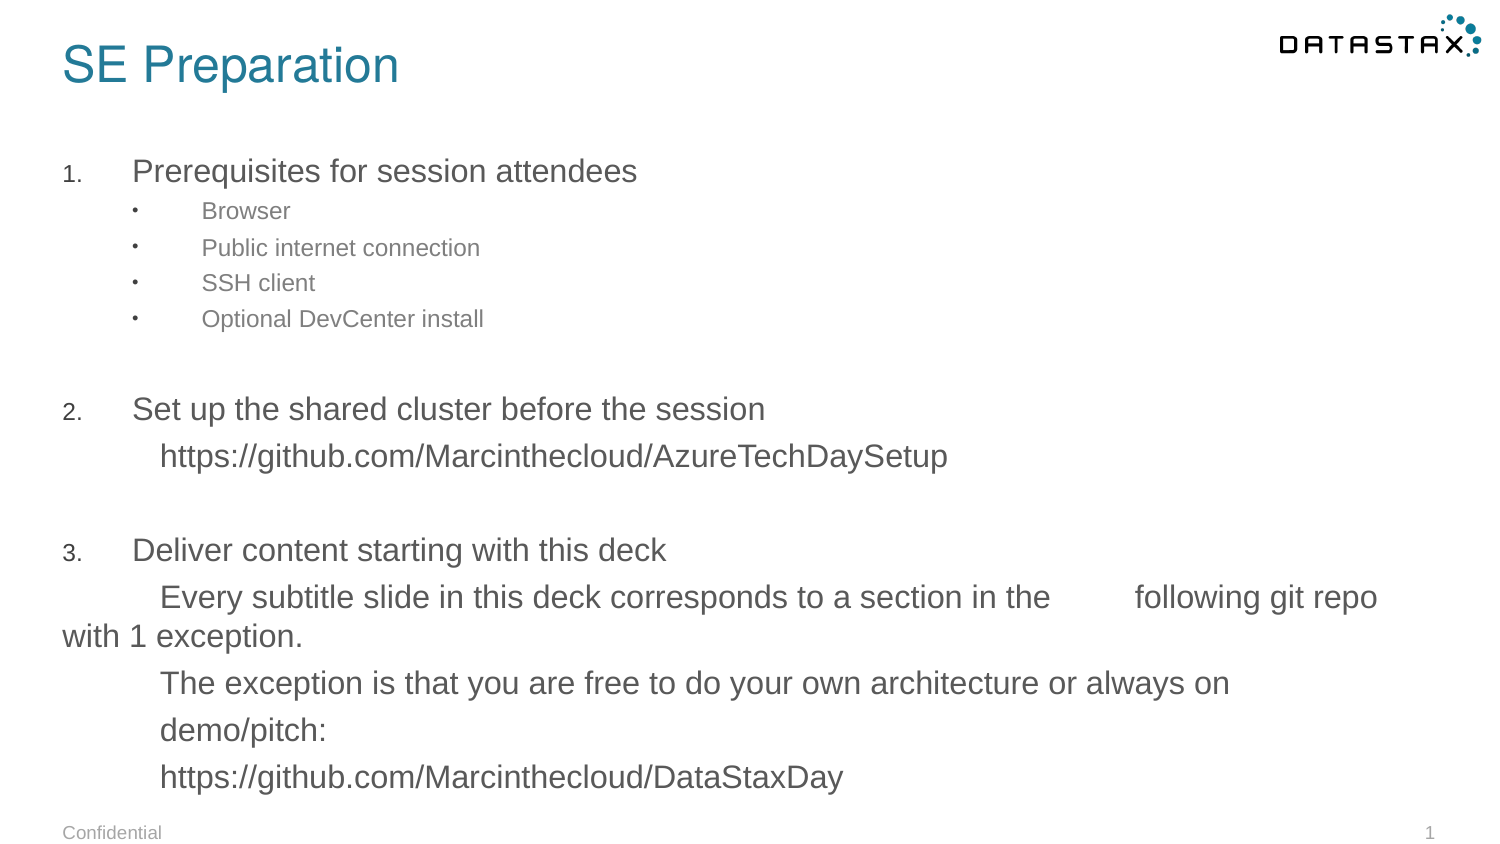

# SE Preparation
Prerequisites for session attendees
Browser
Public internet connection
SSH client
Optional DevCenter install

Set up the shared cluster before the session
	https://github.com/Marcinthecloud/AzureTechDaySetup

Deliver content starting with this deck
	Every subtitle slide in this deck corresponds to a section in the 	following git repo with 1 exception.
	The exception is that you are free to do your own architecture or always on
	demo/pitch:
	https://github.com/Marcinthecloud/DataStaxDay

Confidential
1